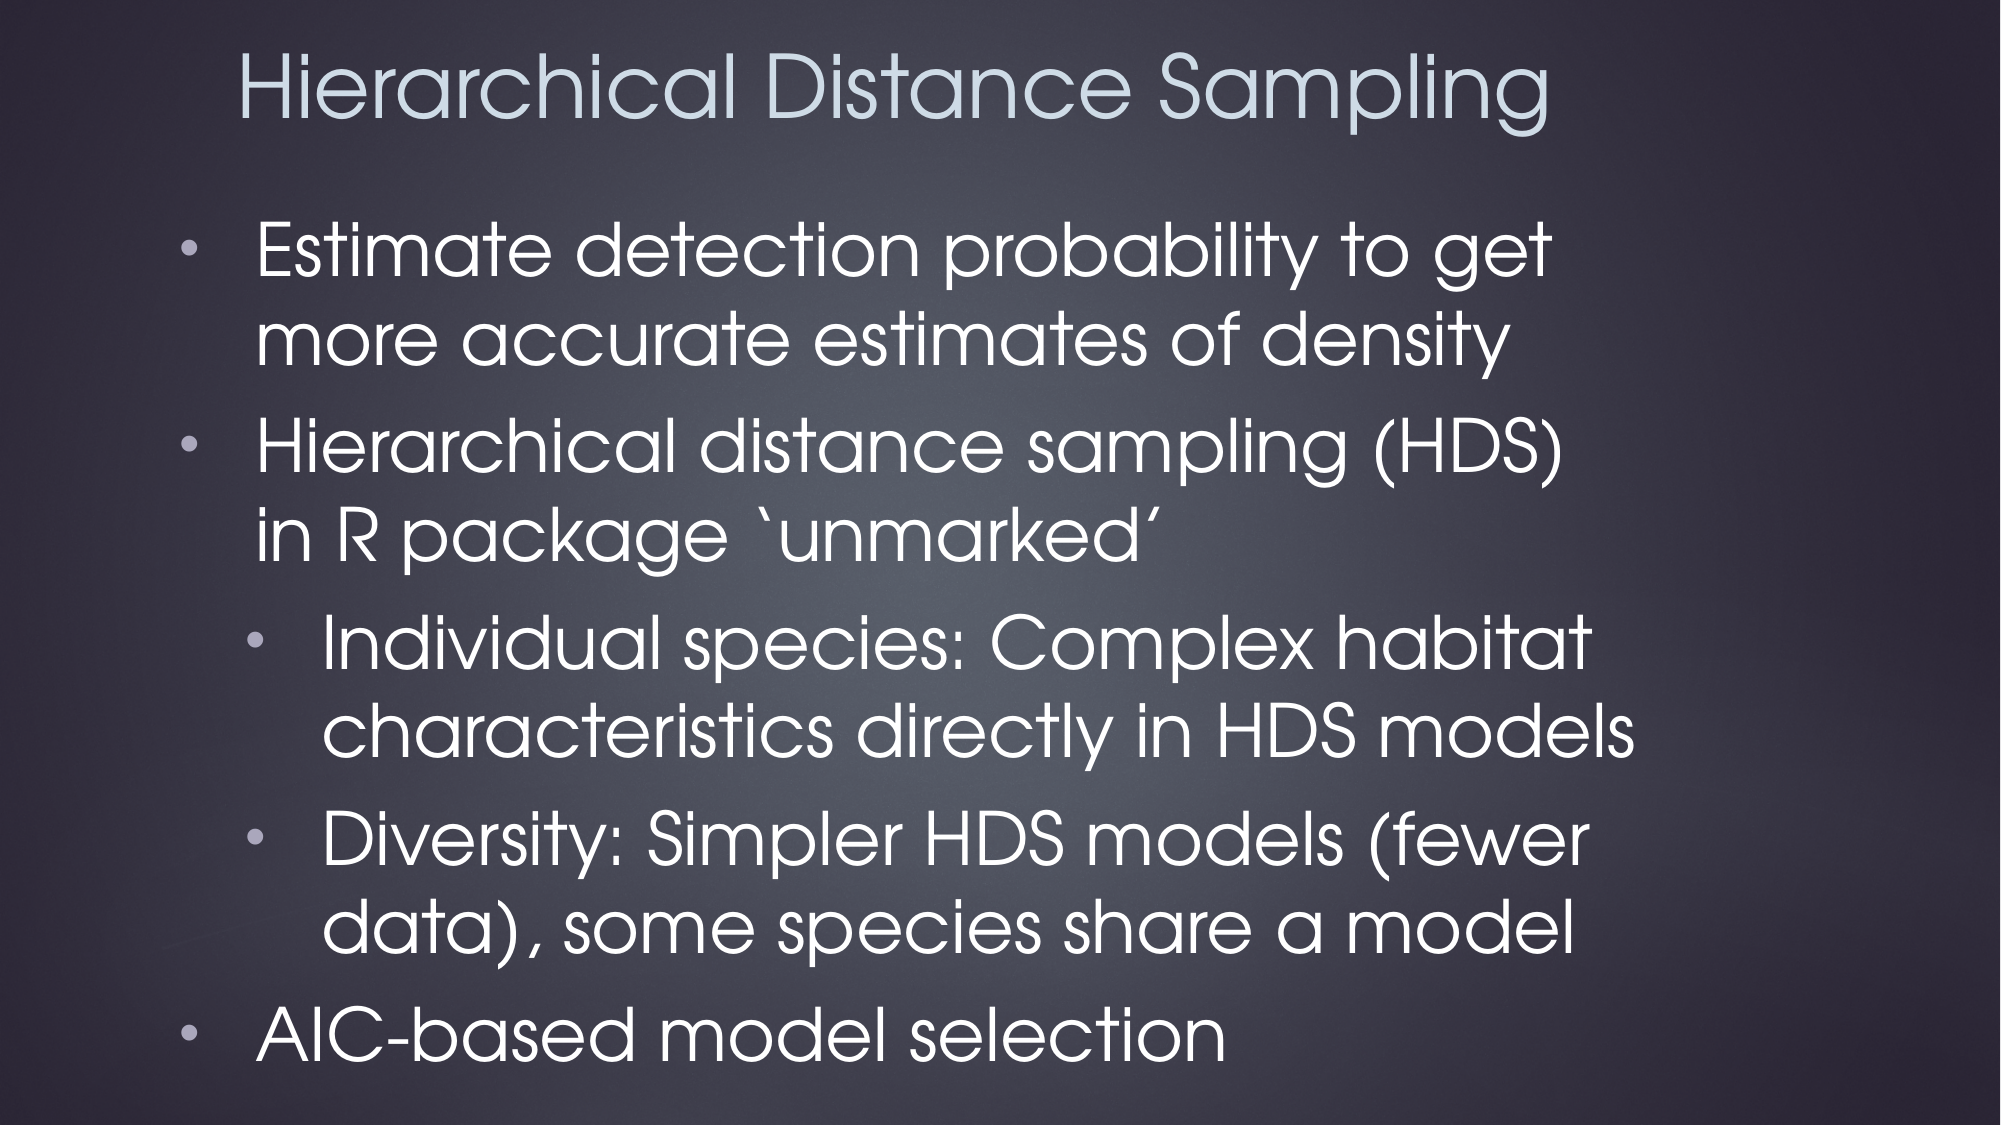

# Hierarchical Distance Sampling
Estimate detection probability to get more accurate estimates of density
Hierarchical distance sampling (HDS) in R package ‘unmarked’
Individual species: Complex habitat characteristics directly in HDS models
Diversity: Simpler HDS models (fewer data), some species share a model
AIC-based model selection